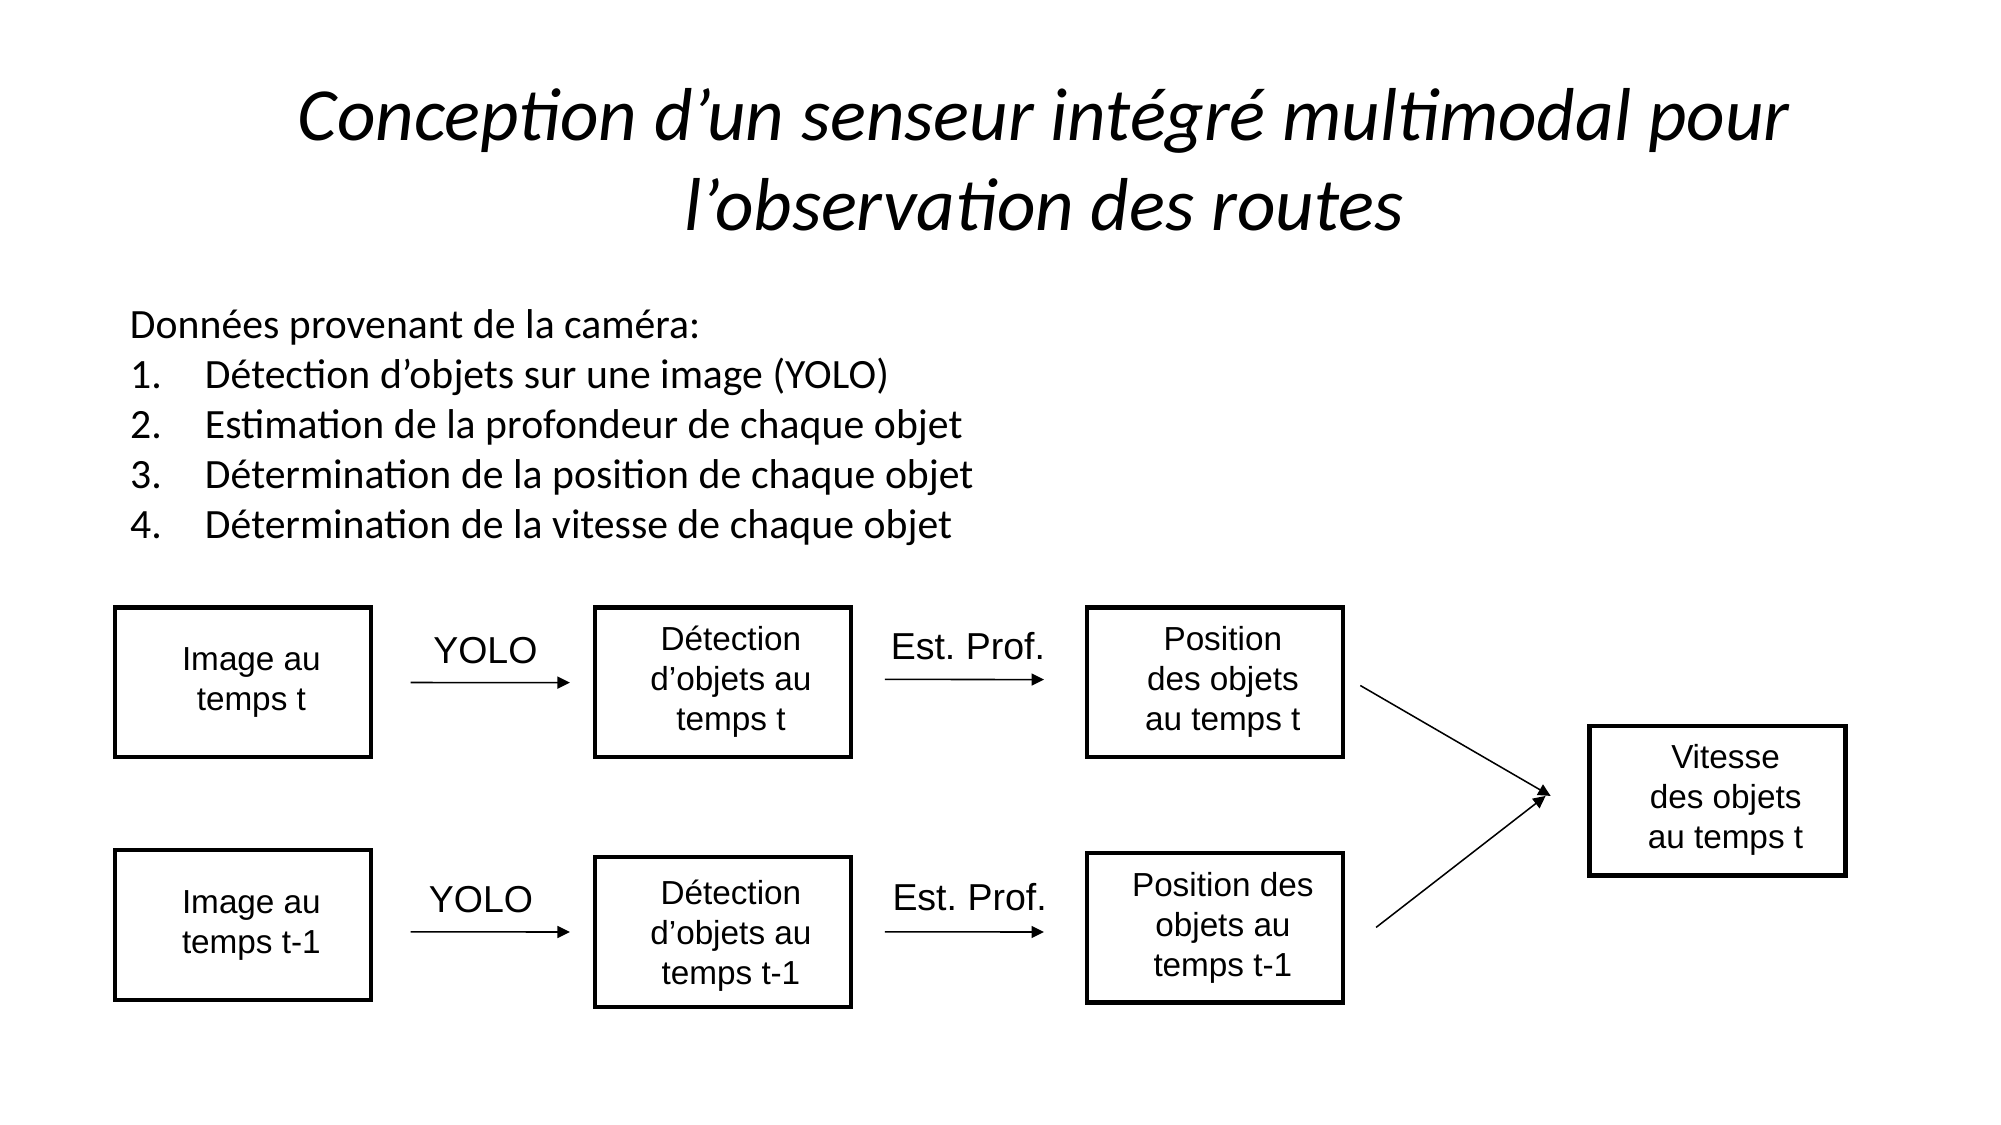

Conception d’un senseur intégré multimodal pour l’observation des routes
Données provenant de la caméra:
Détection d’objets sur une image (YOLO)
Estimation de la profondeur de chaque objet
Détermination de la position de chaque objet
Détermination de la vitesse de chaque objet

Détection d’objets au temps t
Position des objets au temps t
Est. Prof.
YOLO
Image au temps t

Vitesse des objets au temps t

Position des objets au temps t-1

Détection d’objets au temps t-1
Est. Prof.
YOLO
Image au temps t-1